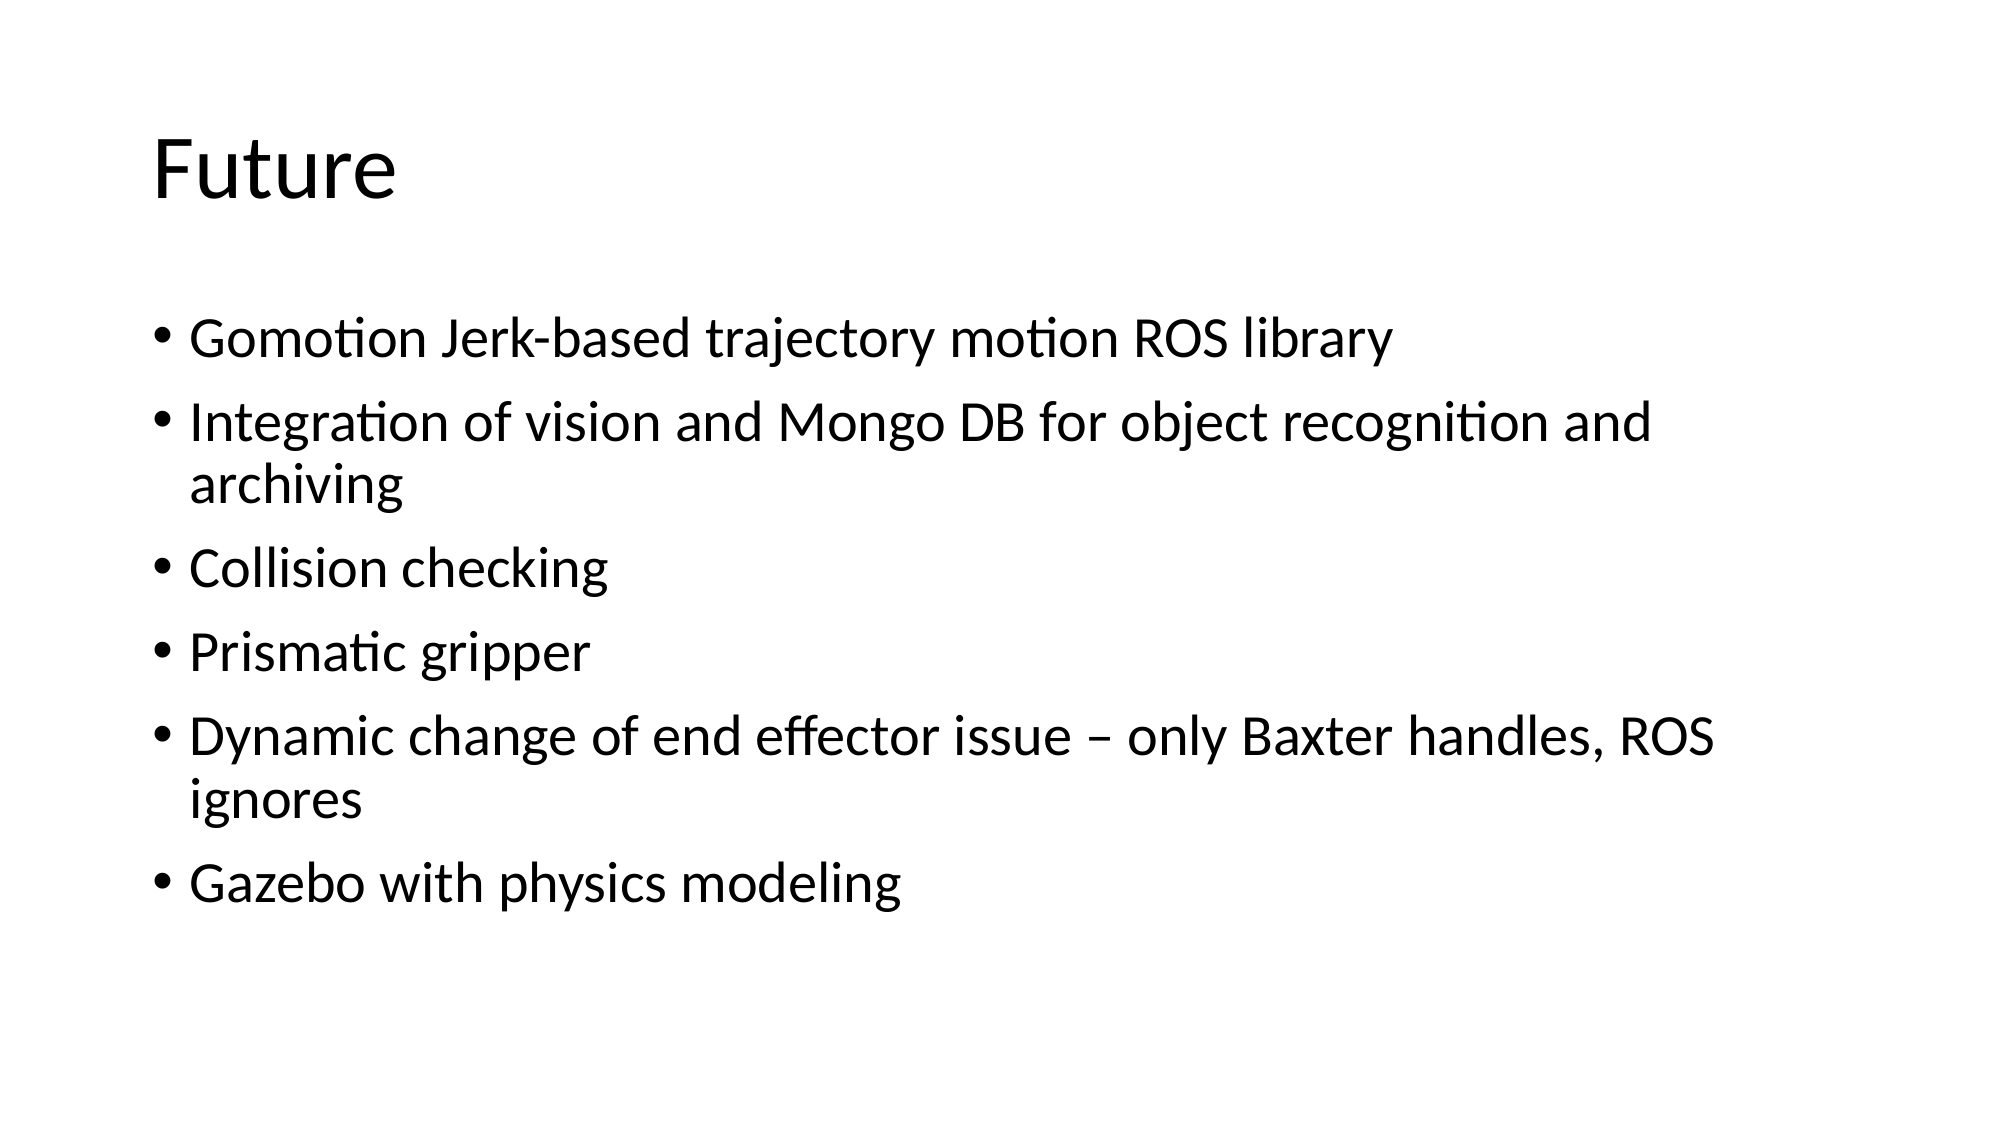

# Future
Gomotion Jerk-based trajectory motion ROS library
Integration of vision and Mongo DB for object recognition and archiving
Collision checking
Prismatic gripper
Dynamic change of end effector issue – only Baxter handles, ROS ignores
Gazebo with physics modeling